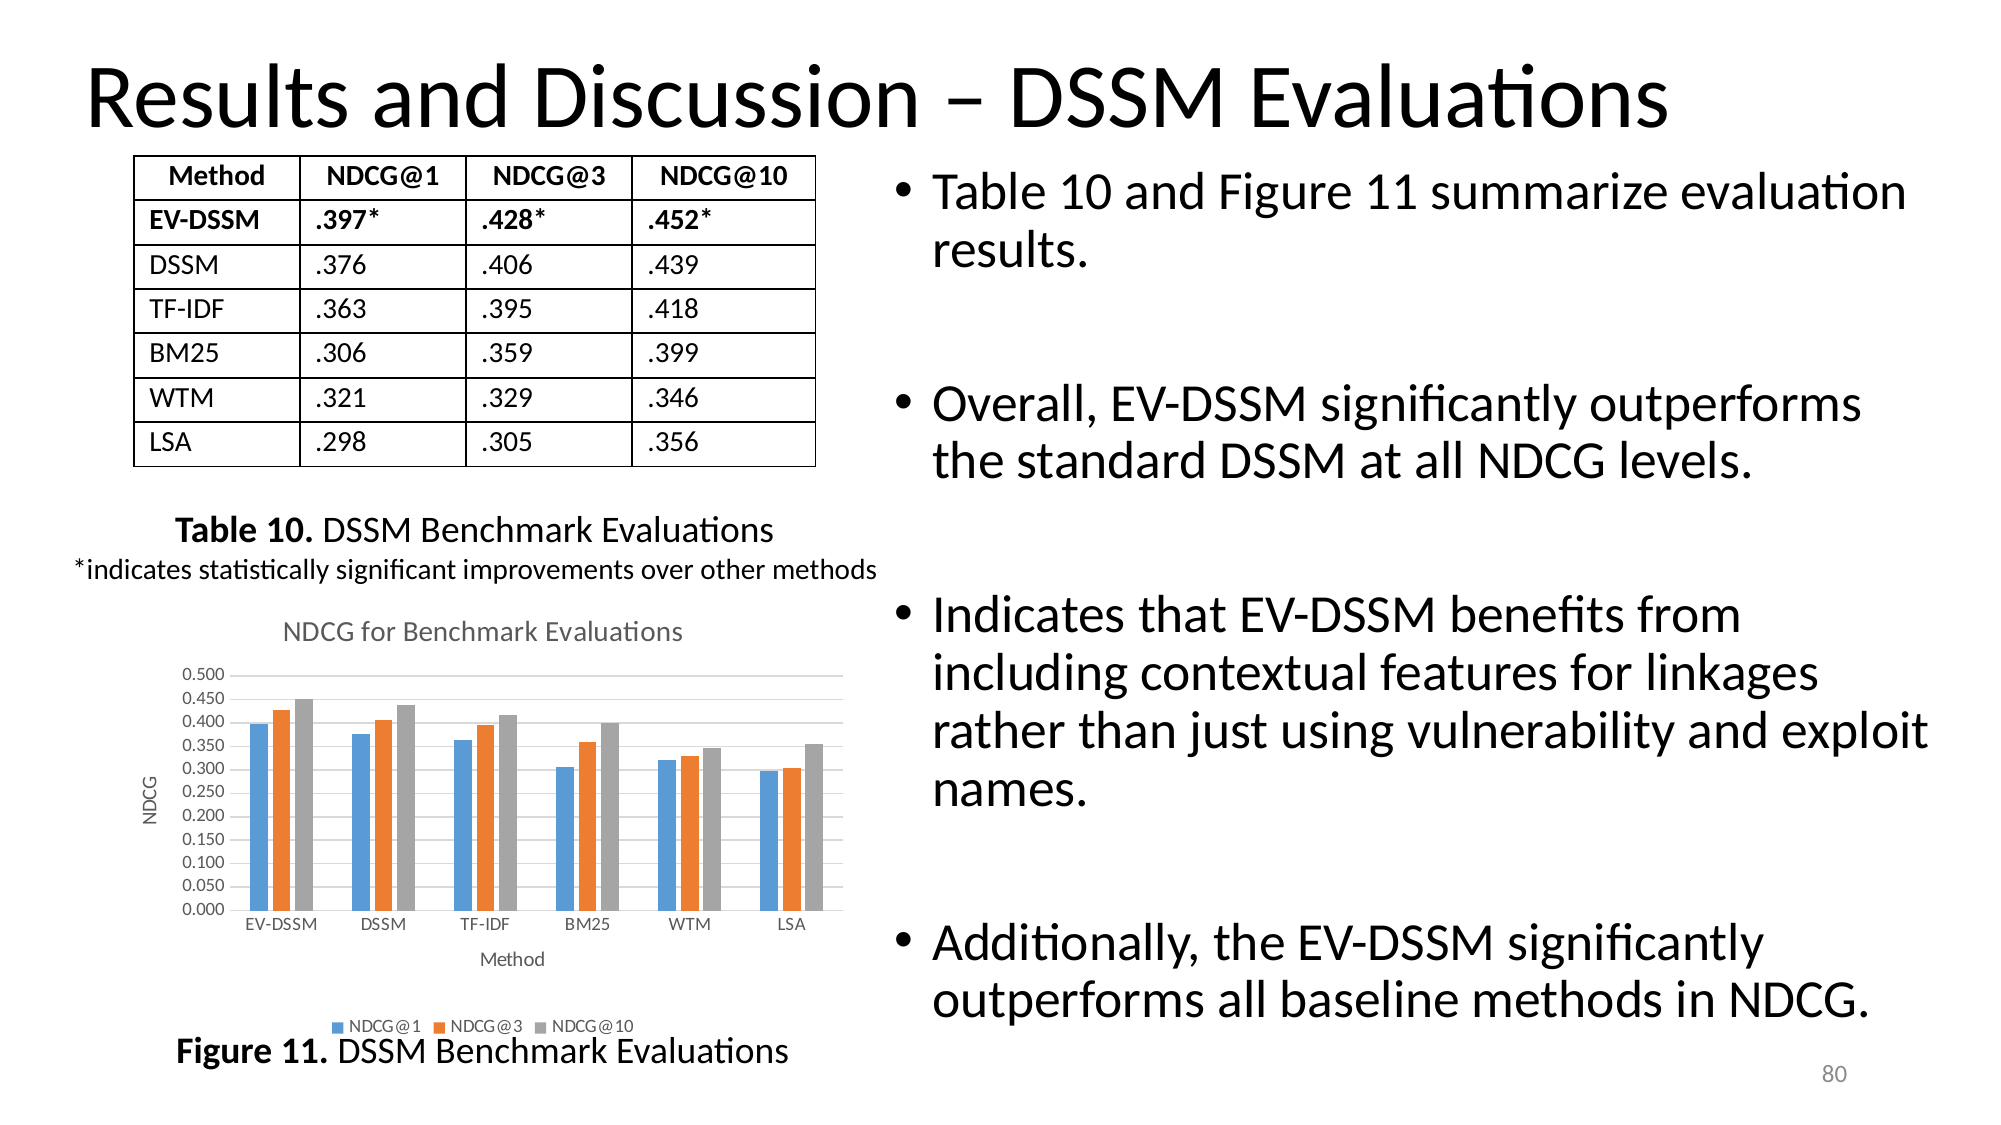

# Results and Discussion – DSSM Evaluations
| Method | NDCG@1 | NDCG@3 | NDCG@10 |
| --- | --- | --- | --- |
| EV-DSSM | .397\* | .428\* | .452\* |
| DSSM | .376 | .406 | .439 |
| TF-IDF | .363 | .395 | .418 |
| BM25 | .306 | .359 | .399 |
| WTM | .321 | .329 | .346 |
| LSA | .298 | .305 | .356 |
Table 10 and Figure 11 summarize evaluation results.

Overall, EV-DSSM significantly outperforms the standard DSSM at all NDCG levels.

Indicates that EV-DSSM benefits from including contextual features for linkages rather than just using vulnerability and exploit names.

Additionally, the EV-DSSM significantly outperforms all baseline methods in NDCG.
Table 10. DSSM Benchmark Evaluations
*indicates statistically significant improvements over other methods

### Chart: NDCG for Benchmark Evaluations

| Category | NDCG@1 | NDCG@3 | NDCG@10 |
|---|---|---|---|
| EV-DSSM | 0.397 | 0.428 | 0.452 |
| DSSM | 0.376 | 0.406 | 0.439 |
| TF-IDF | 0.363 | 0.395 | 0.418 |
| BM25 | 0.306 | 0.359 | 0.399 |
| WTM | 0.321 | 0.329 | 0.346 |
| LSA | 0.298 | 0.305 | 0.356 |
Figure 11. DSSM Benchmark Evaluations
80